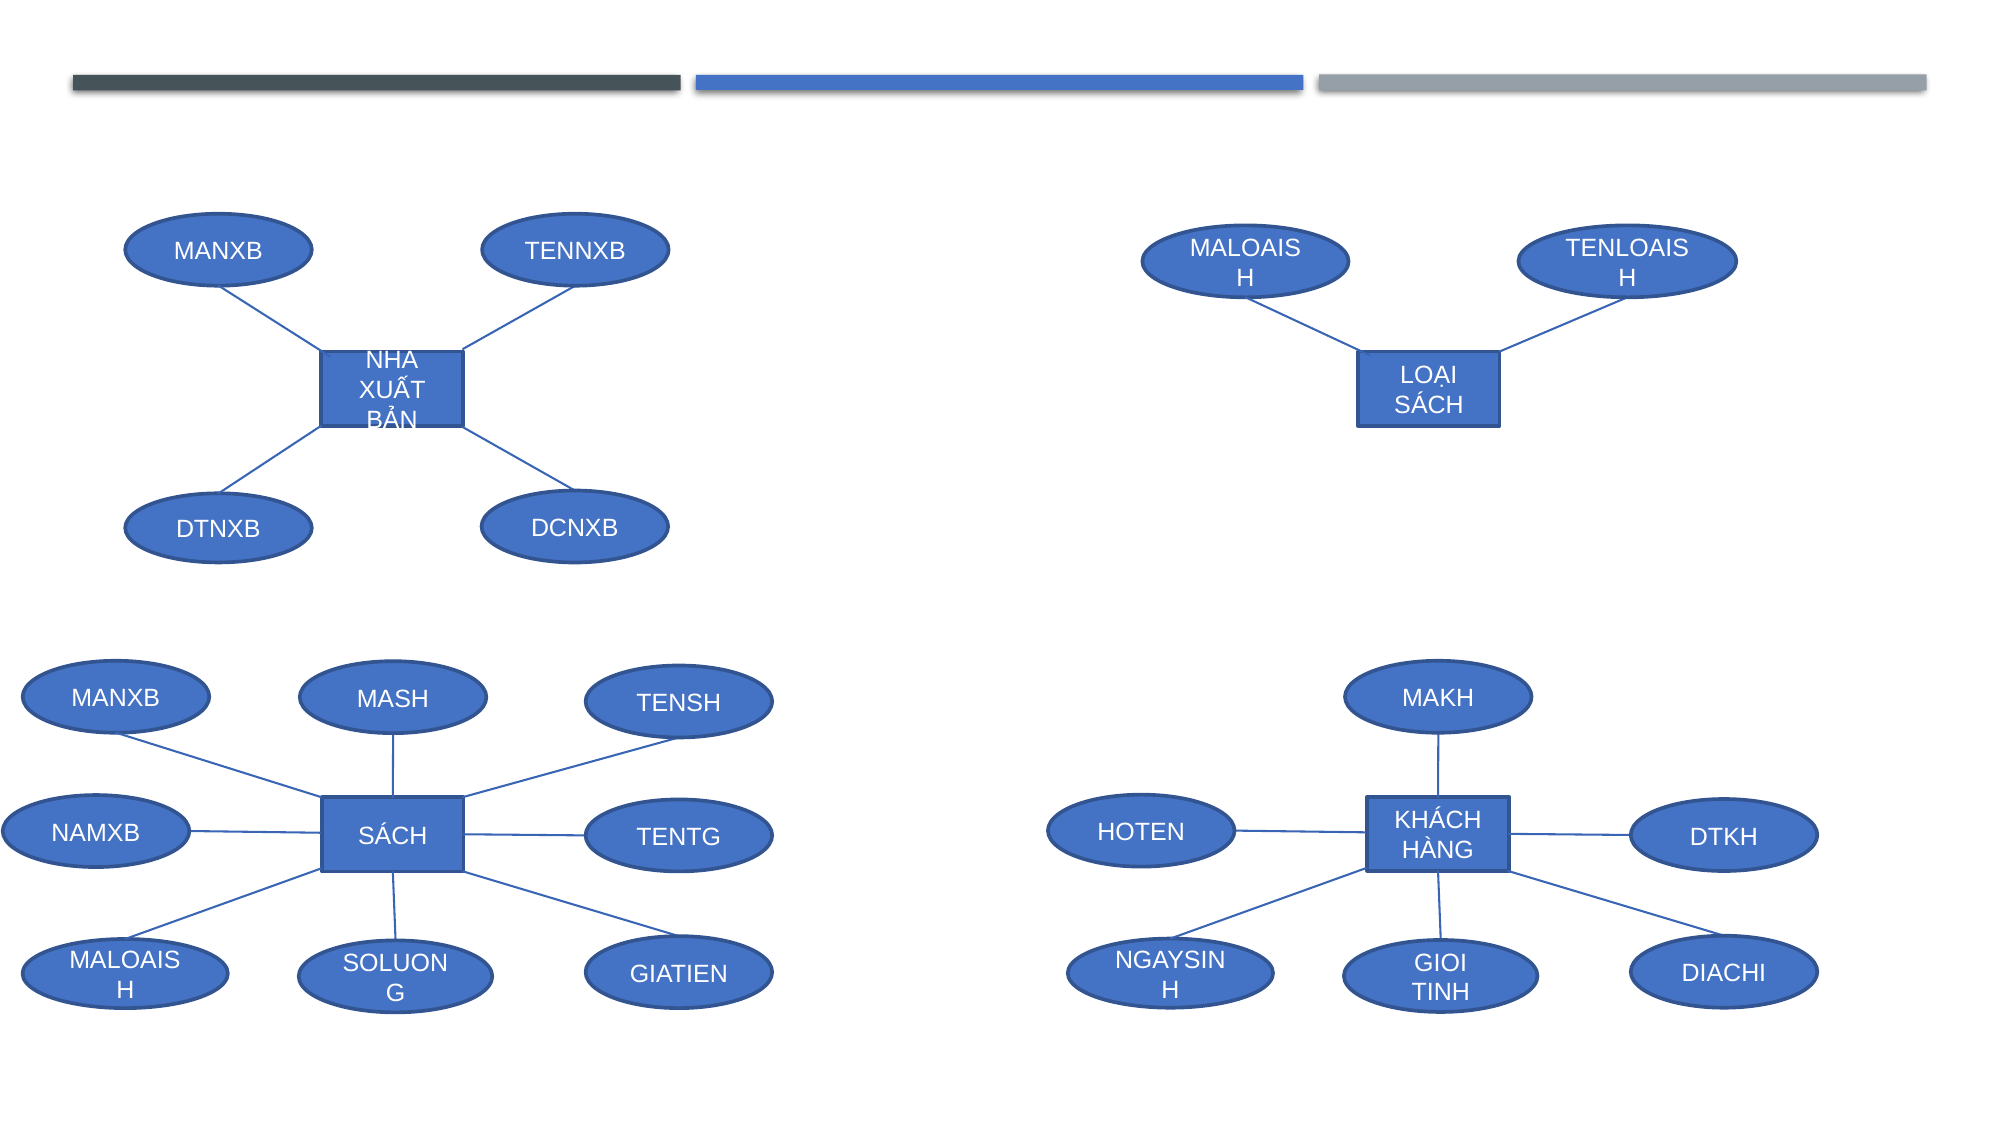

MANXB
TENNXB
MALOAISH
TENLOAISH
NHÀ XUẤT BẢN
LOẠI SÁCH
DCNXB
DTNXB
MANXB
MAKH
MASH
TENSH
HOTEN
NAMXB
KHÁCH HÀNG
SÁCH
DTKH
TENTG
DIACHI
GIATIEN
NGAYSINH
MALOAISH
GIOI TINH
SOLUONG